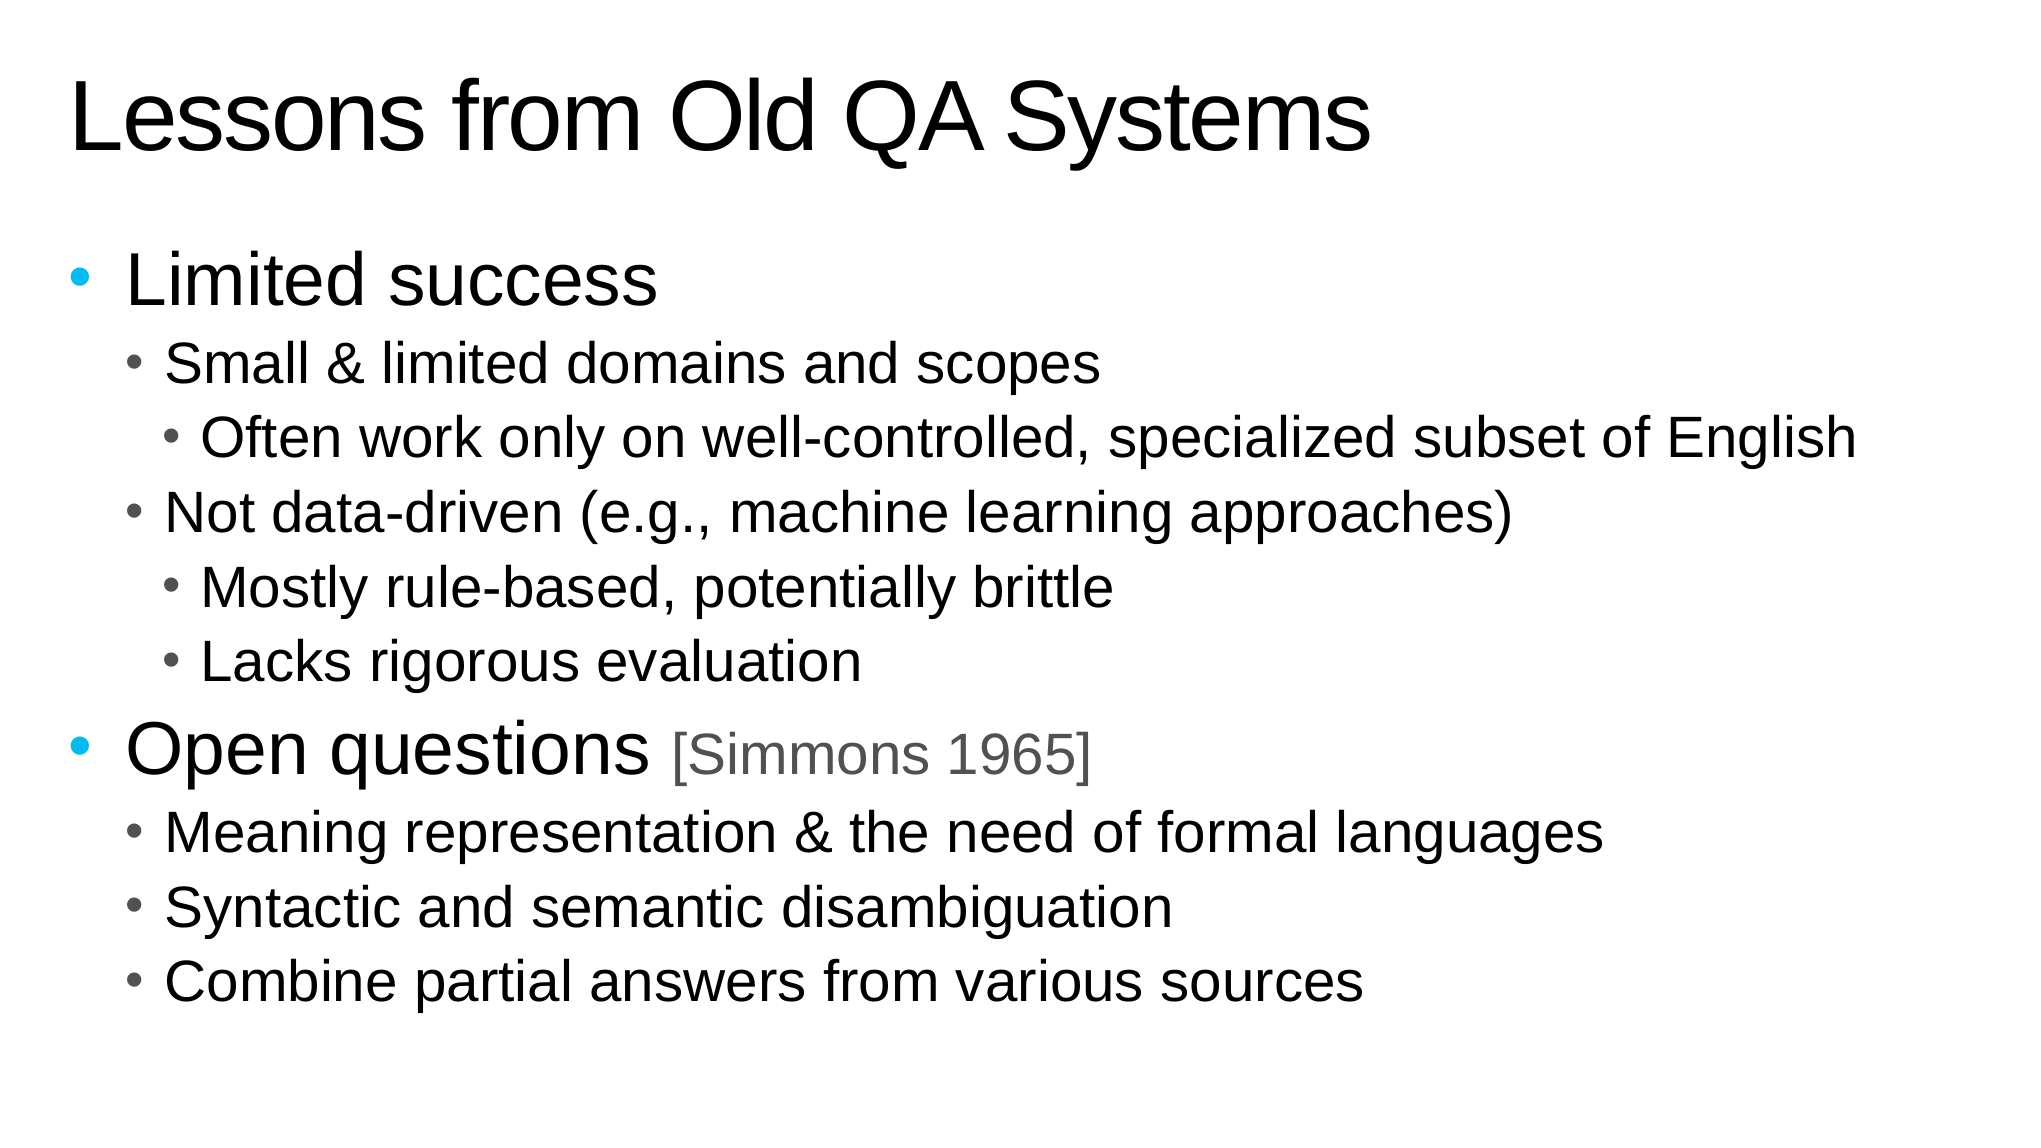

# Lessons from Old QA Systems
Limited success
Small & limited domains and scopes
Often work only on well-controlled, specialized subset of English
Not data-driven (e.g., machine learning approaches)
Mostly rule-based, potentially brittle
Lacks rigorous evaluation
Open questions [Simmons 1965]
Meaning representation & the need of formal languages
Syntactic and semantic disambiguation
Combine partial answers from various sources